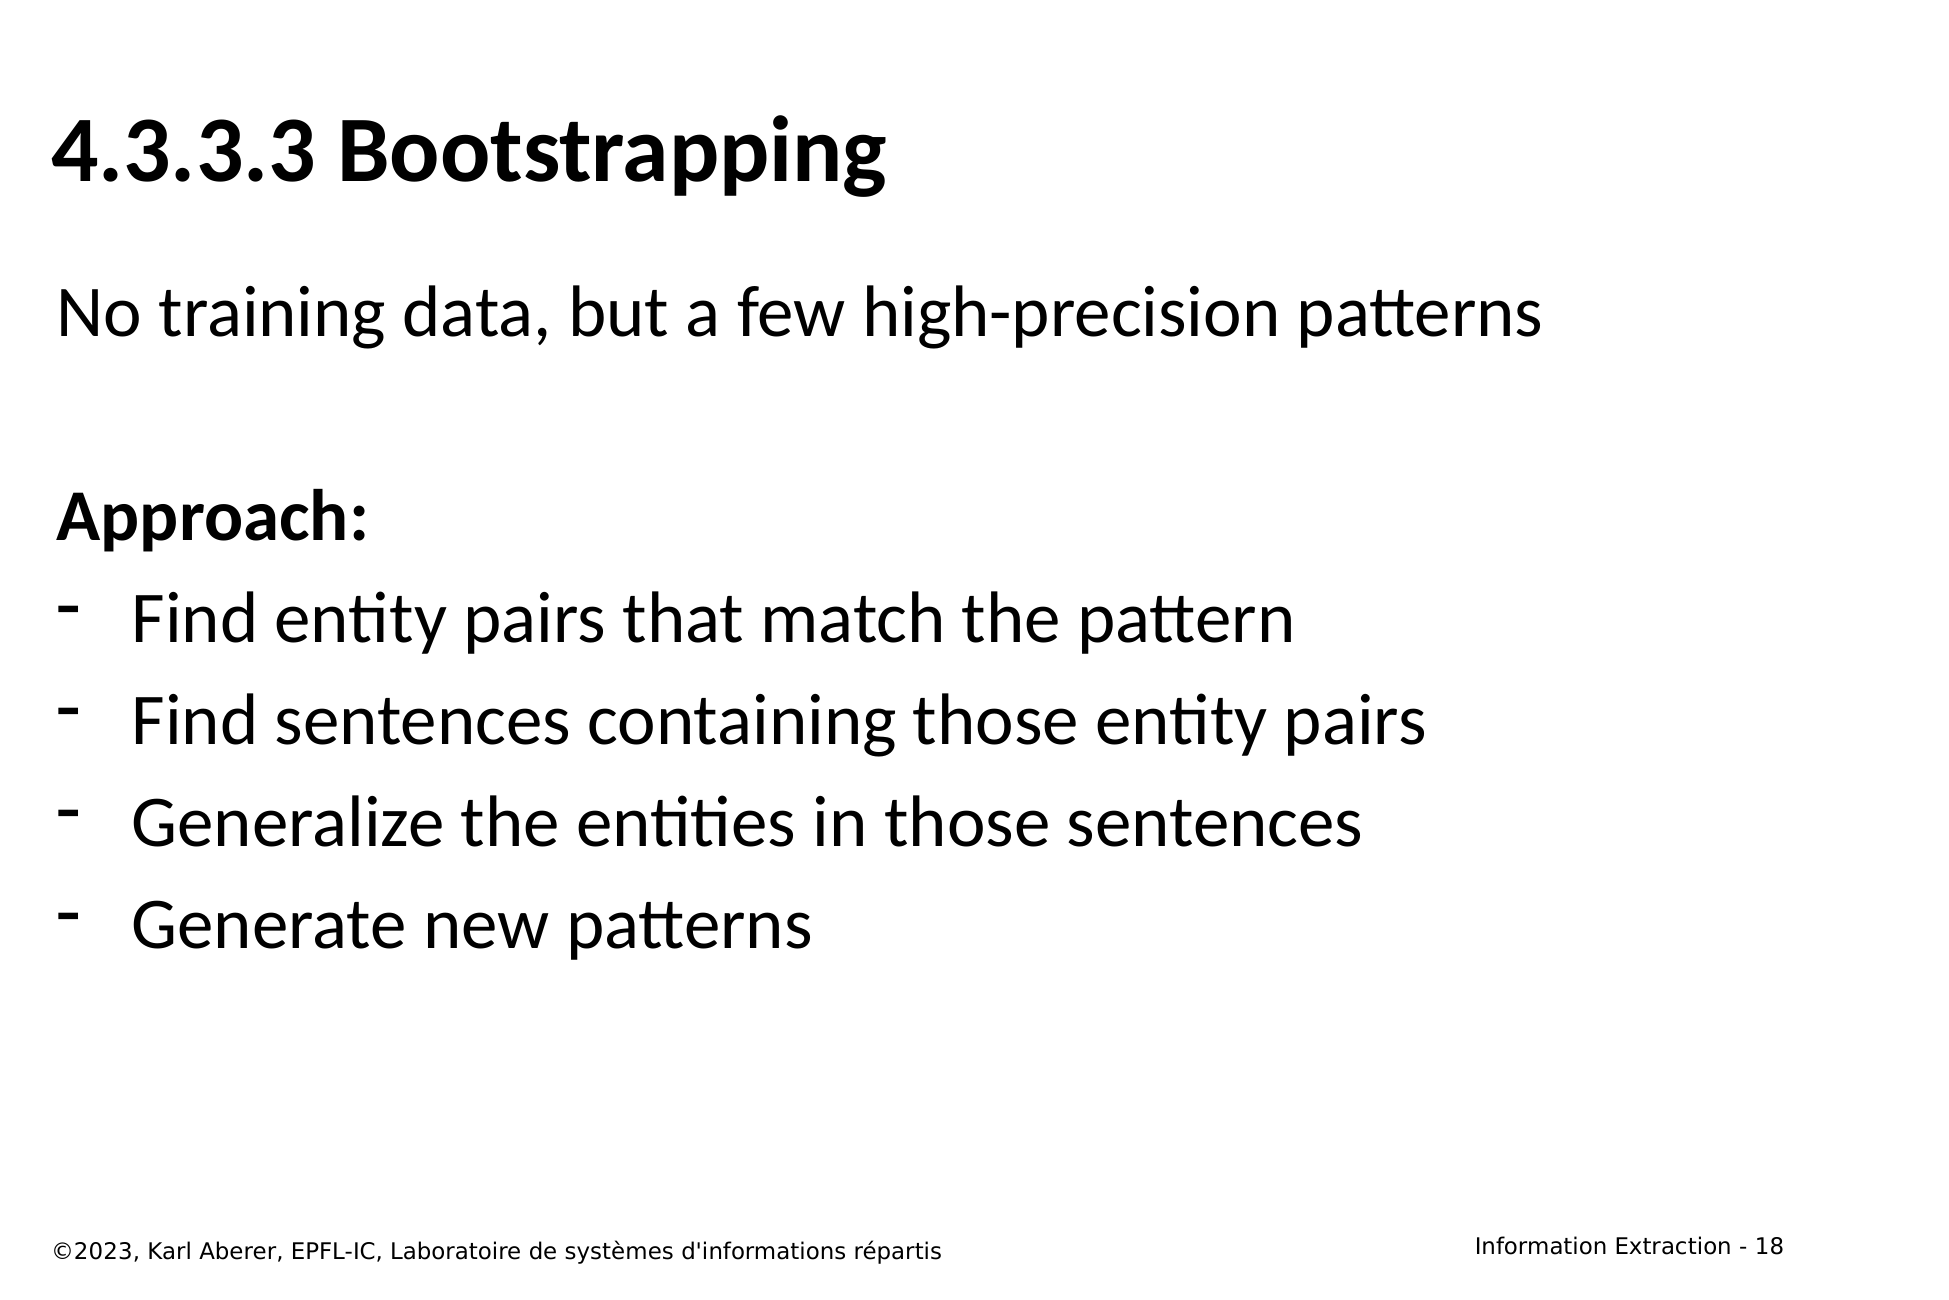

# 4.3.3.3 Bootstrapping
No training data, but a few high-precision patterns

Approach:
Find entity pairs that match the pattern
Find sentences containing those entity pairs
Generalize the entities in those sentences
Generate new patterns
©2023, Karl Aberer, EPFL-IC, Laboratoire de systèmes d'informations répartis